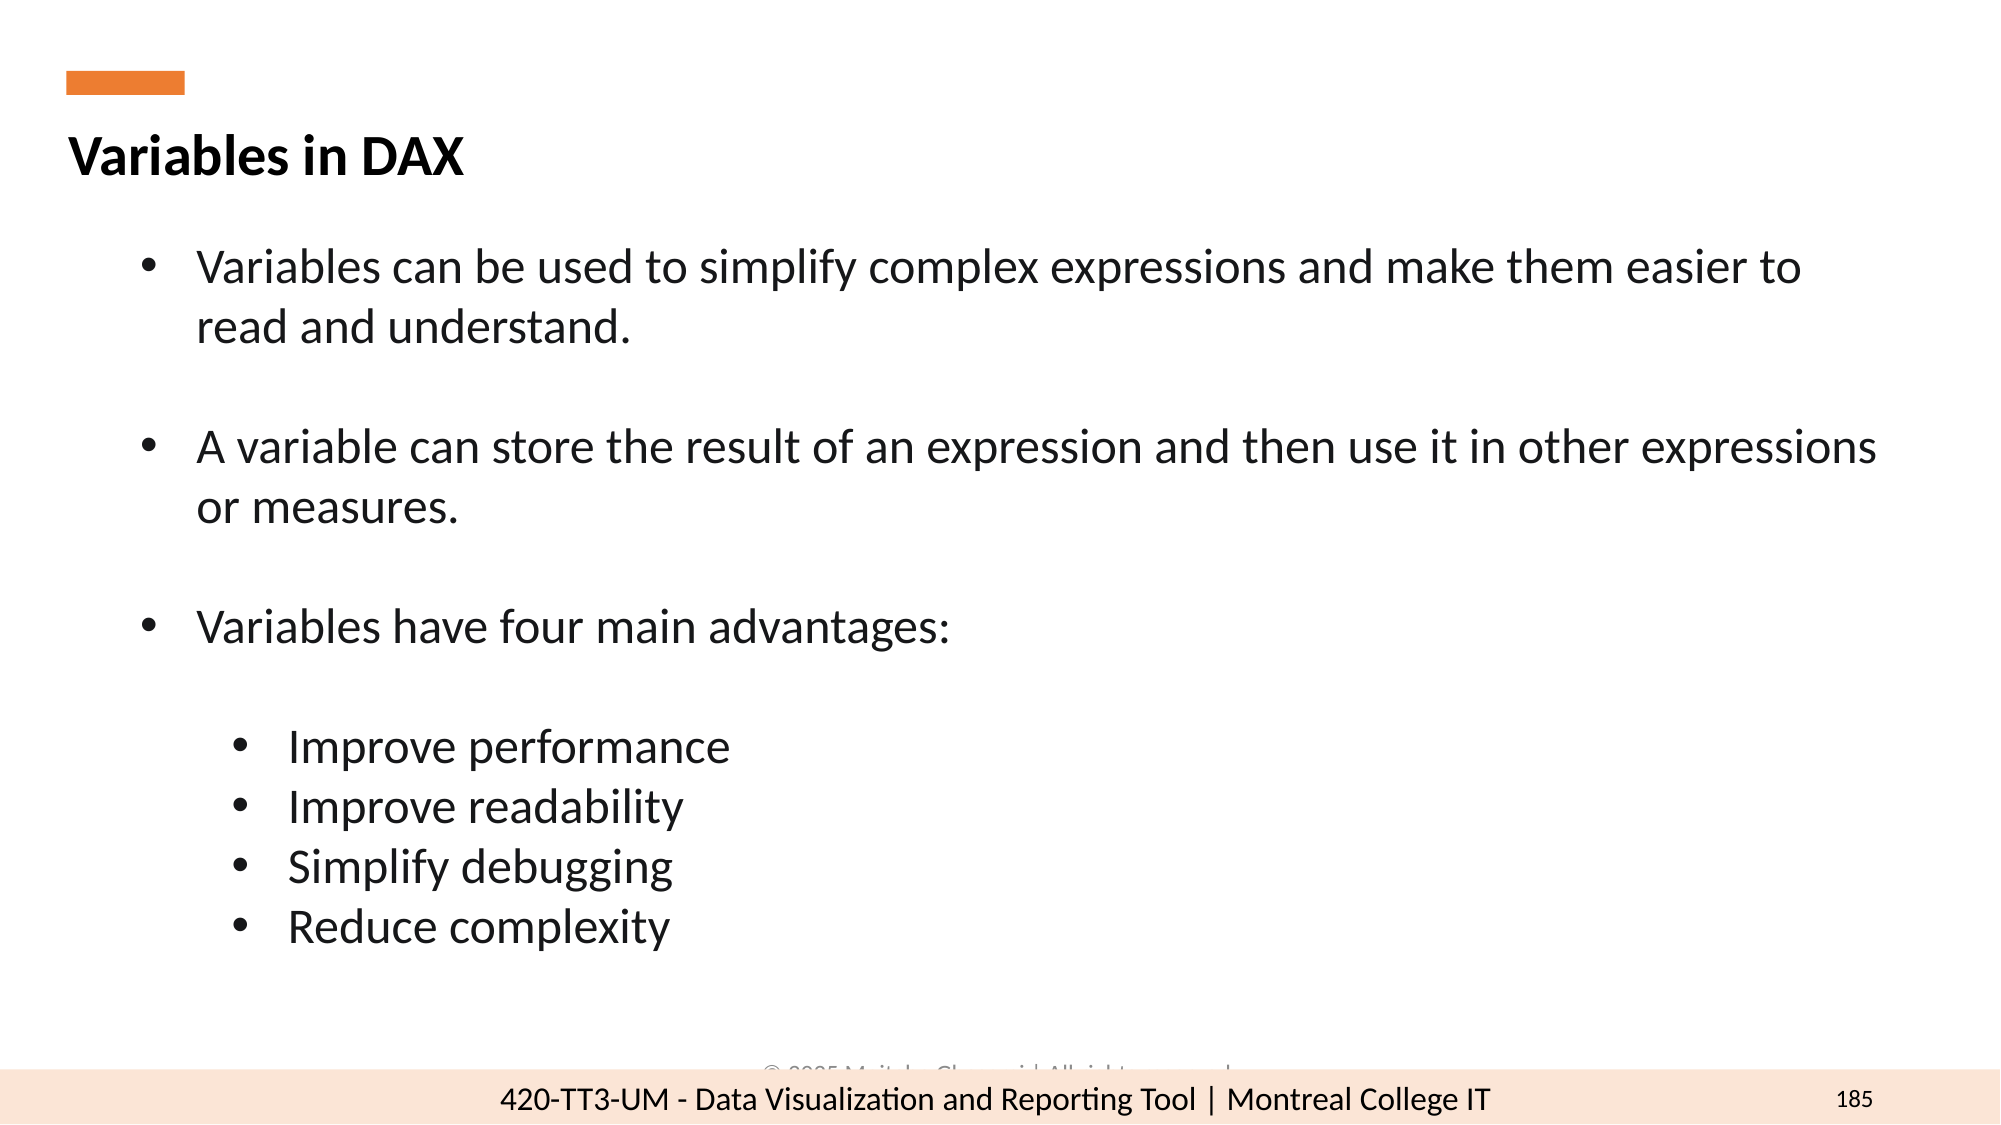

Variables in DAX
Variables can be used to simplify complex expressions and make them easier to read and understand.

A variable can store the result of an expression and then use it in other expressions or measures.

Variables have four main advantages:

Improve performance
Improve readability
Simplify debugging
Reduce complexity
© 2025 Mojtaba Ghasemi | All rights reserved.
185
420-TT3-UM - Data Visualization and Reporting Tool | Montreal College IT